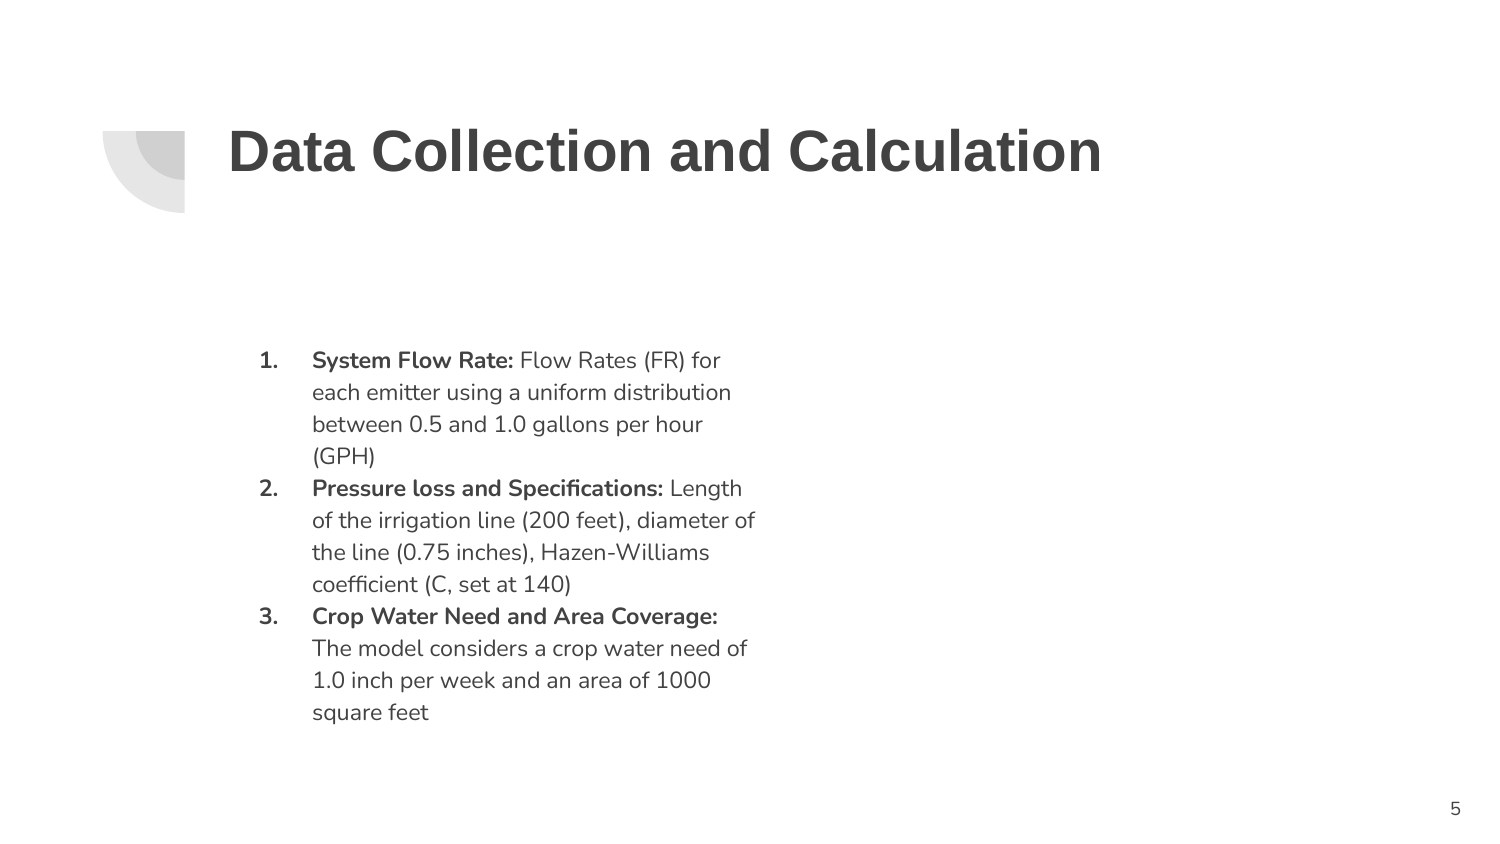

# Data Collection and Calculation
System Flow Rate: Flow Rates (FR) for each emitter using a uniform distribution between 0.5 and 1.0 gallons per hour (GPH)
Pressure loss and Specifications: Length of the irrigation line (200 feet), diameter of the line (0.75 inches), Hazen-Williams coefficient (C, set at 140)
Crop Water Need and Area Coverage: The model considers a crop water need of 1.0 inch per week and an area of 1000 square feet

5